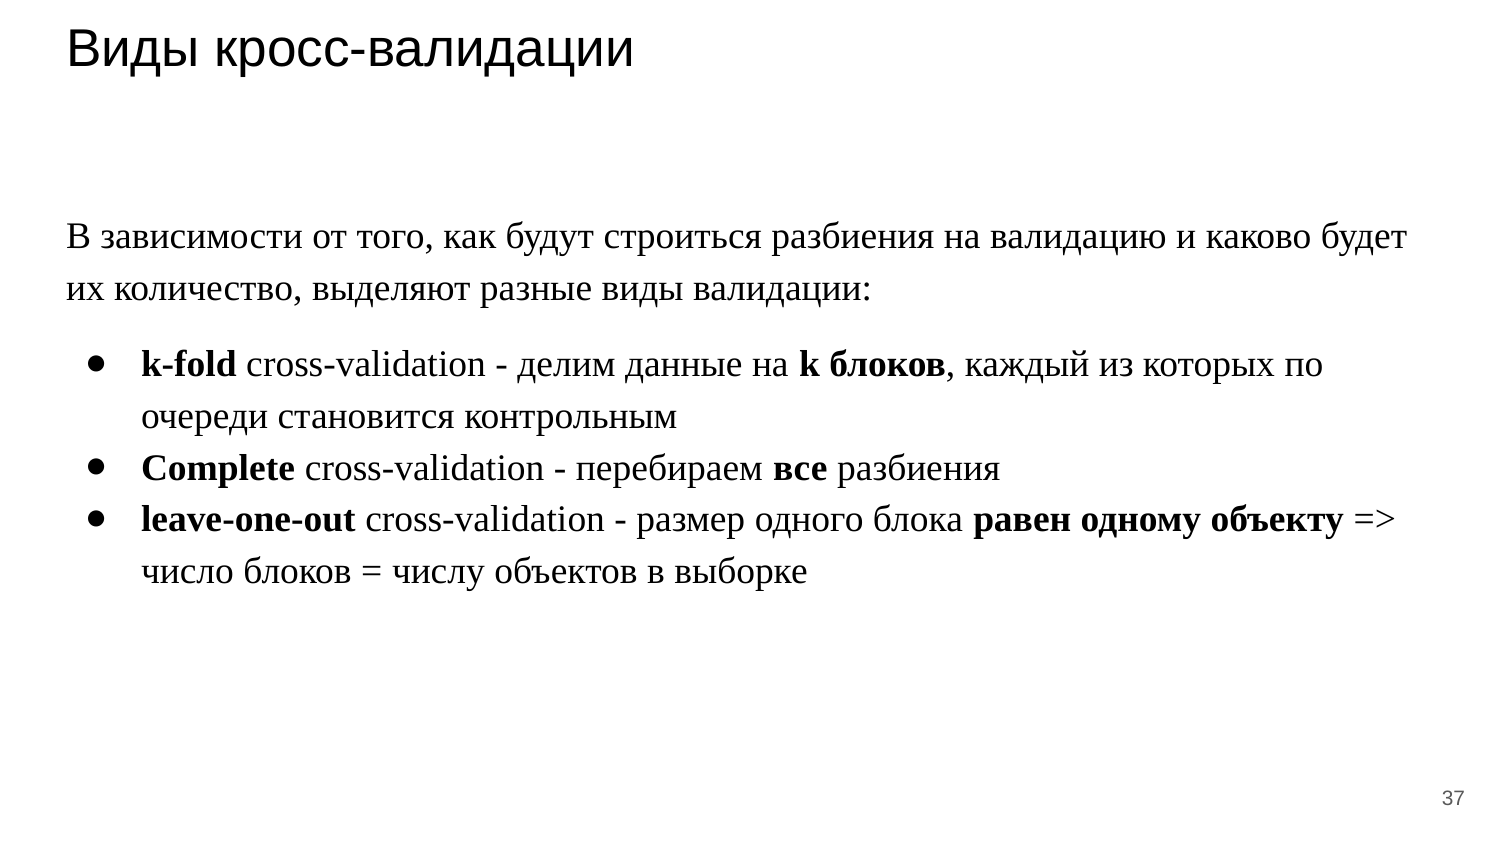

# Виды кросс-валидации
В зависимости от того, как будут строиться разбиения на валидацию и каково будет их количество, выделяют разные виды валидации:
k-fold cross-validation - делим данные на k блоков, каждый из которых по очереди становится контрольным
Complete cross-validation - перебираем все разбиения
leave-one-out cross-validation - размер одного блока равен одному объекту => число блоков = числу объектов в выборке
37